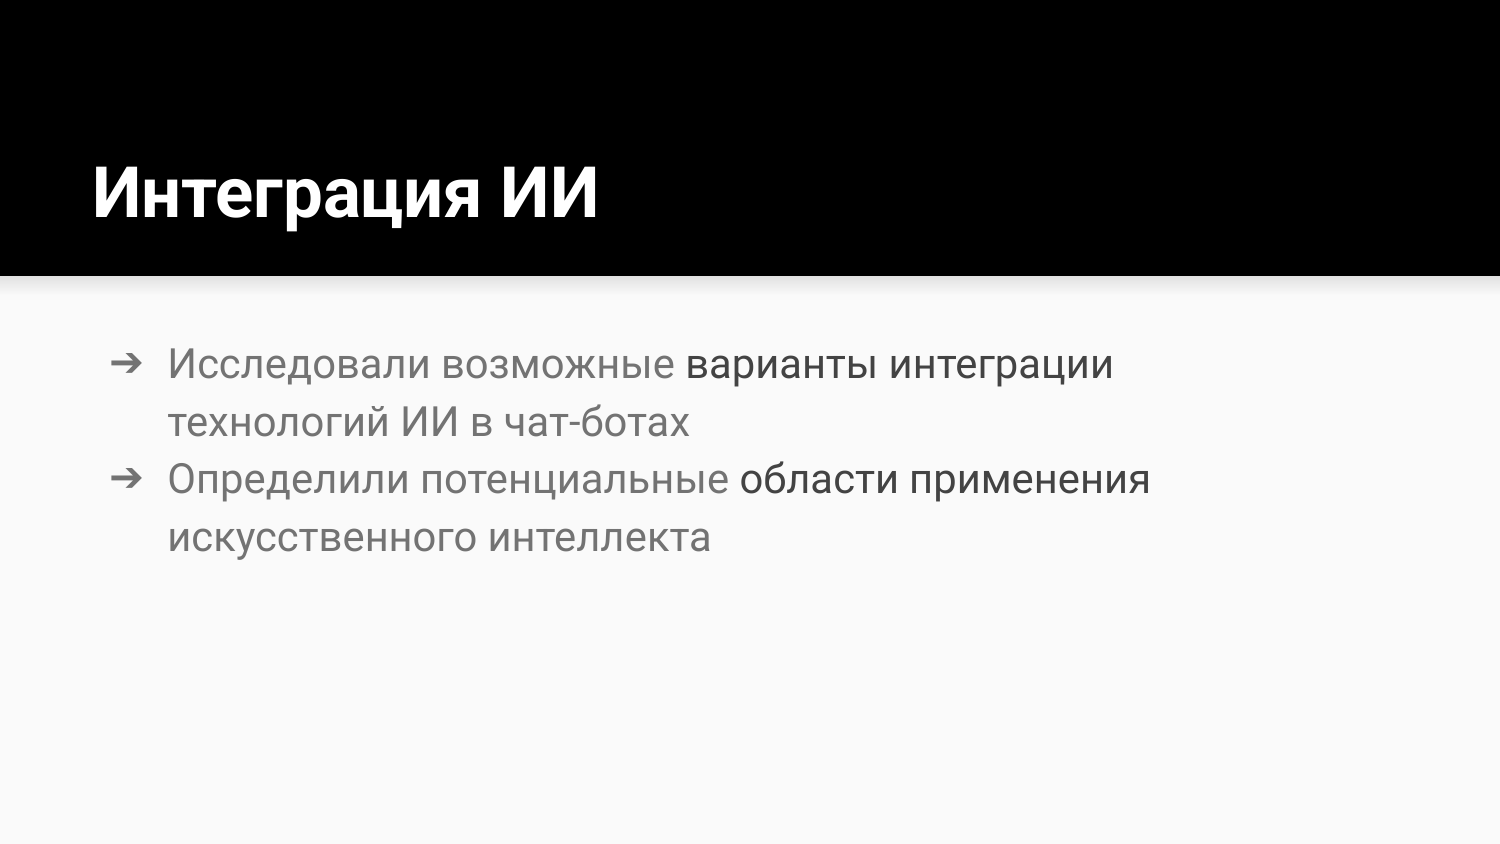

# Интеграция ИИ
Исследовали возможные варианты интеграции технологий ИИ в чат-ботах
Определили потенциальные области применения искусственного интеллекта